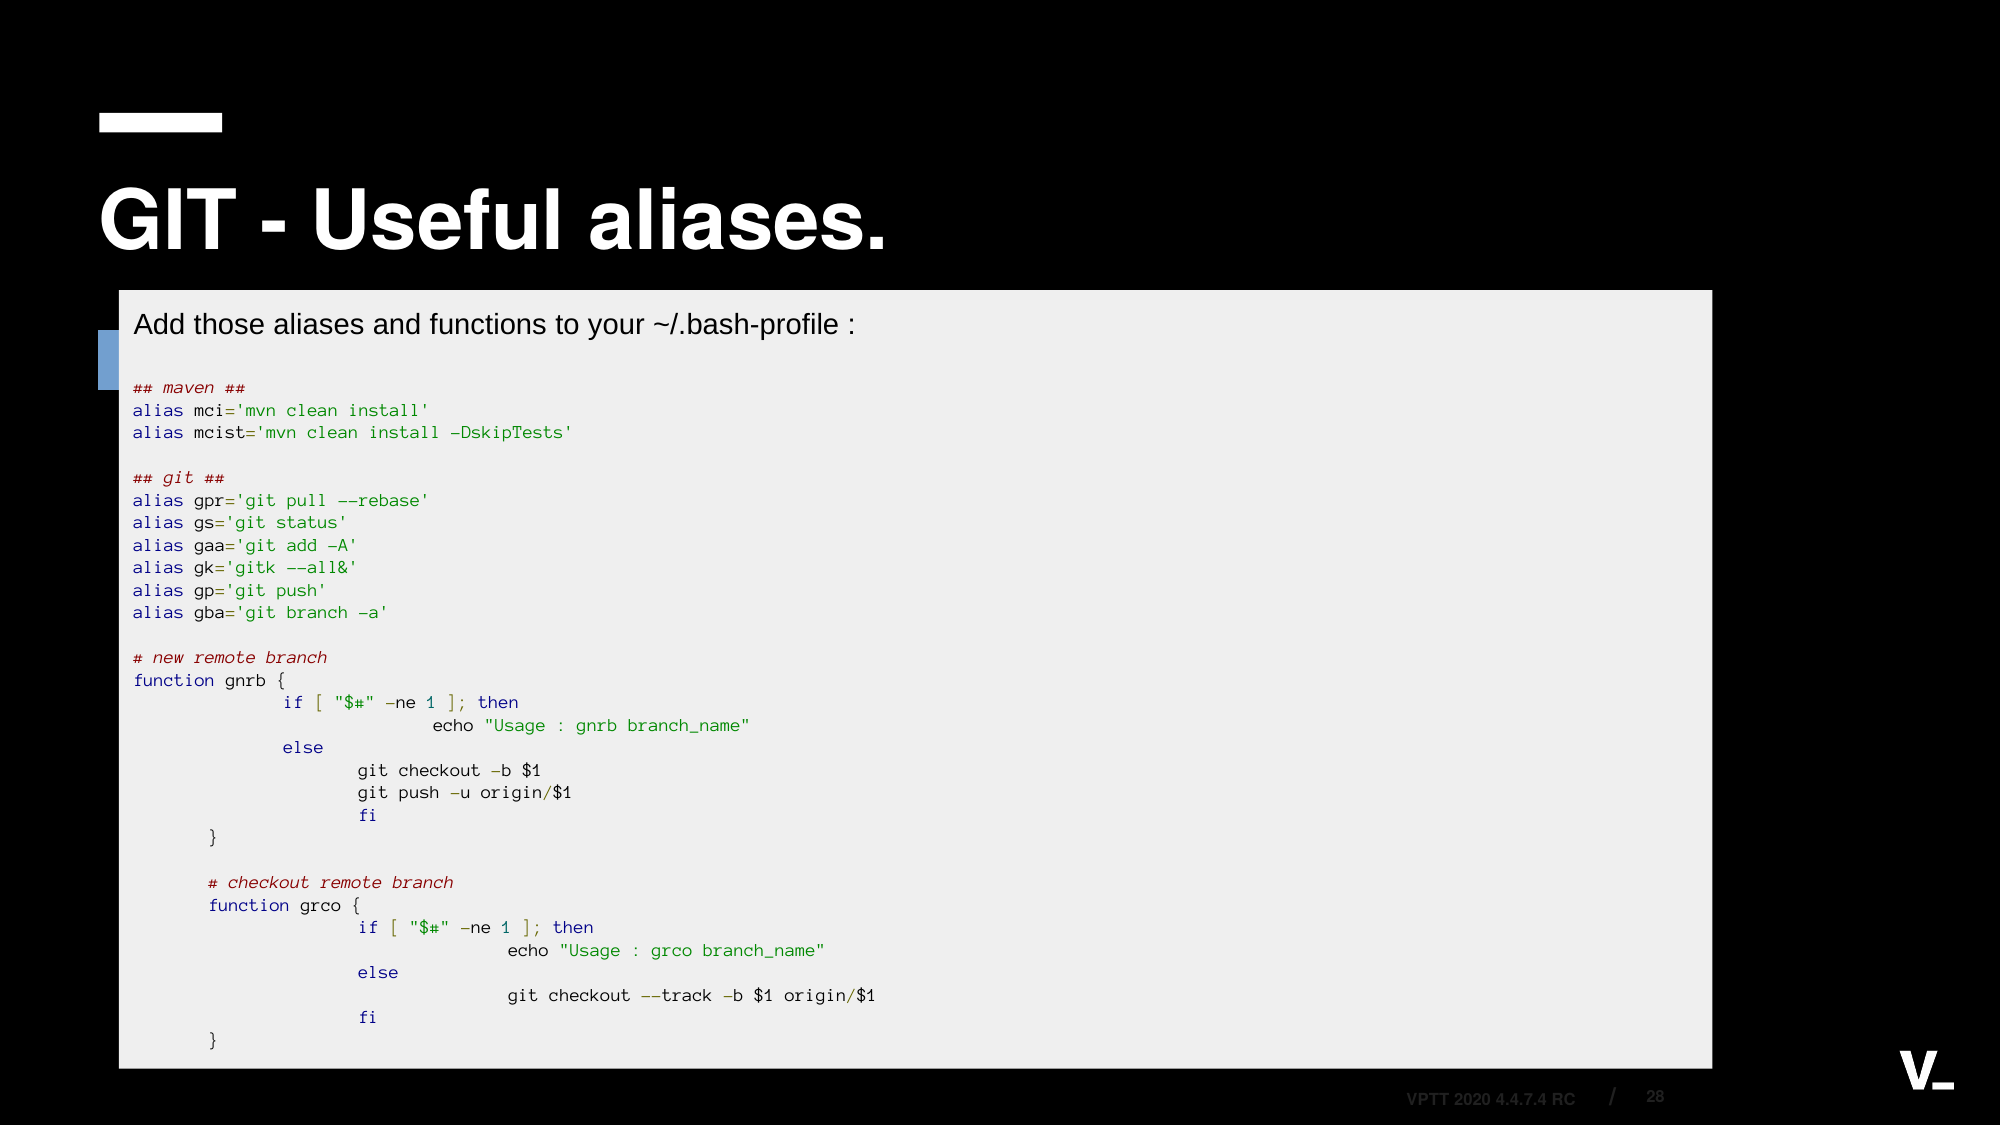

GIT - Useful aliases.
Add those aliases and functions to your ~/.bash-profile :

## maven ##
alias mci='mvn clean install'
alias mcist='mvn clean install -DskipTests'

## git ##
alias gpr='git pull --rebase'
alias gs='git status'
alias gaa='git add -A'
alias gk='gitk --all&'
alias gp='git push'
alias gba='git branch -a'

# new remote branch
function gnrb {
	if [ "$#" -ne 1 ]; then
    		echo "Usage : gnrb branch_name"
	else
	git checkout -b $1
	git push -u origin/$1
	fi
}

# checkout remote branch
function grco {
	if [ "$#" -ne 1 ]; then
    		echo "Usage : grco branch_name"
	else
		git checkout --track -b $1 origin/$1
	fi
}

28
VPTT 2020 4.4.7.4 RC       /